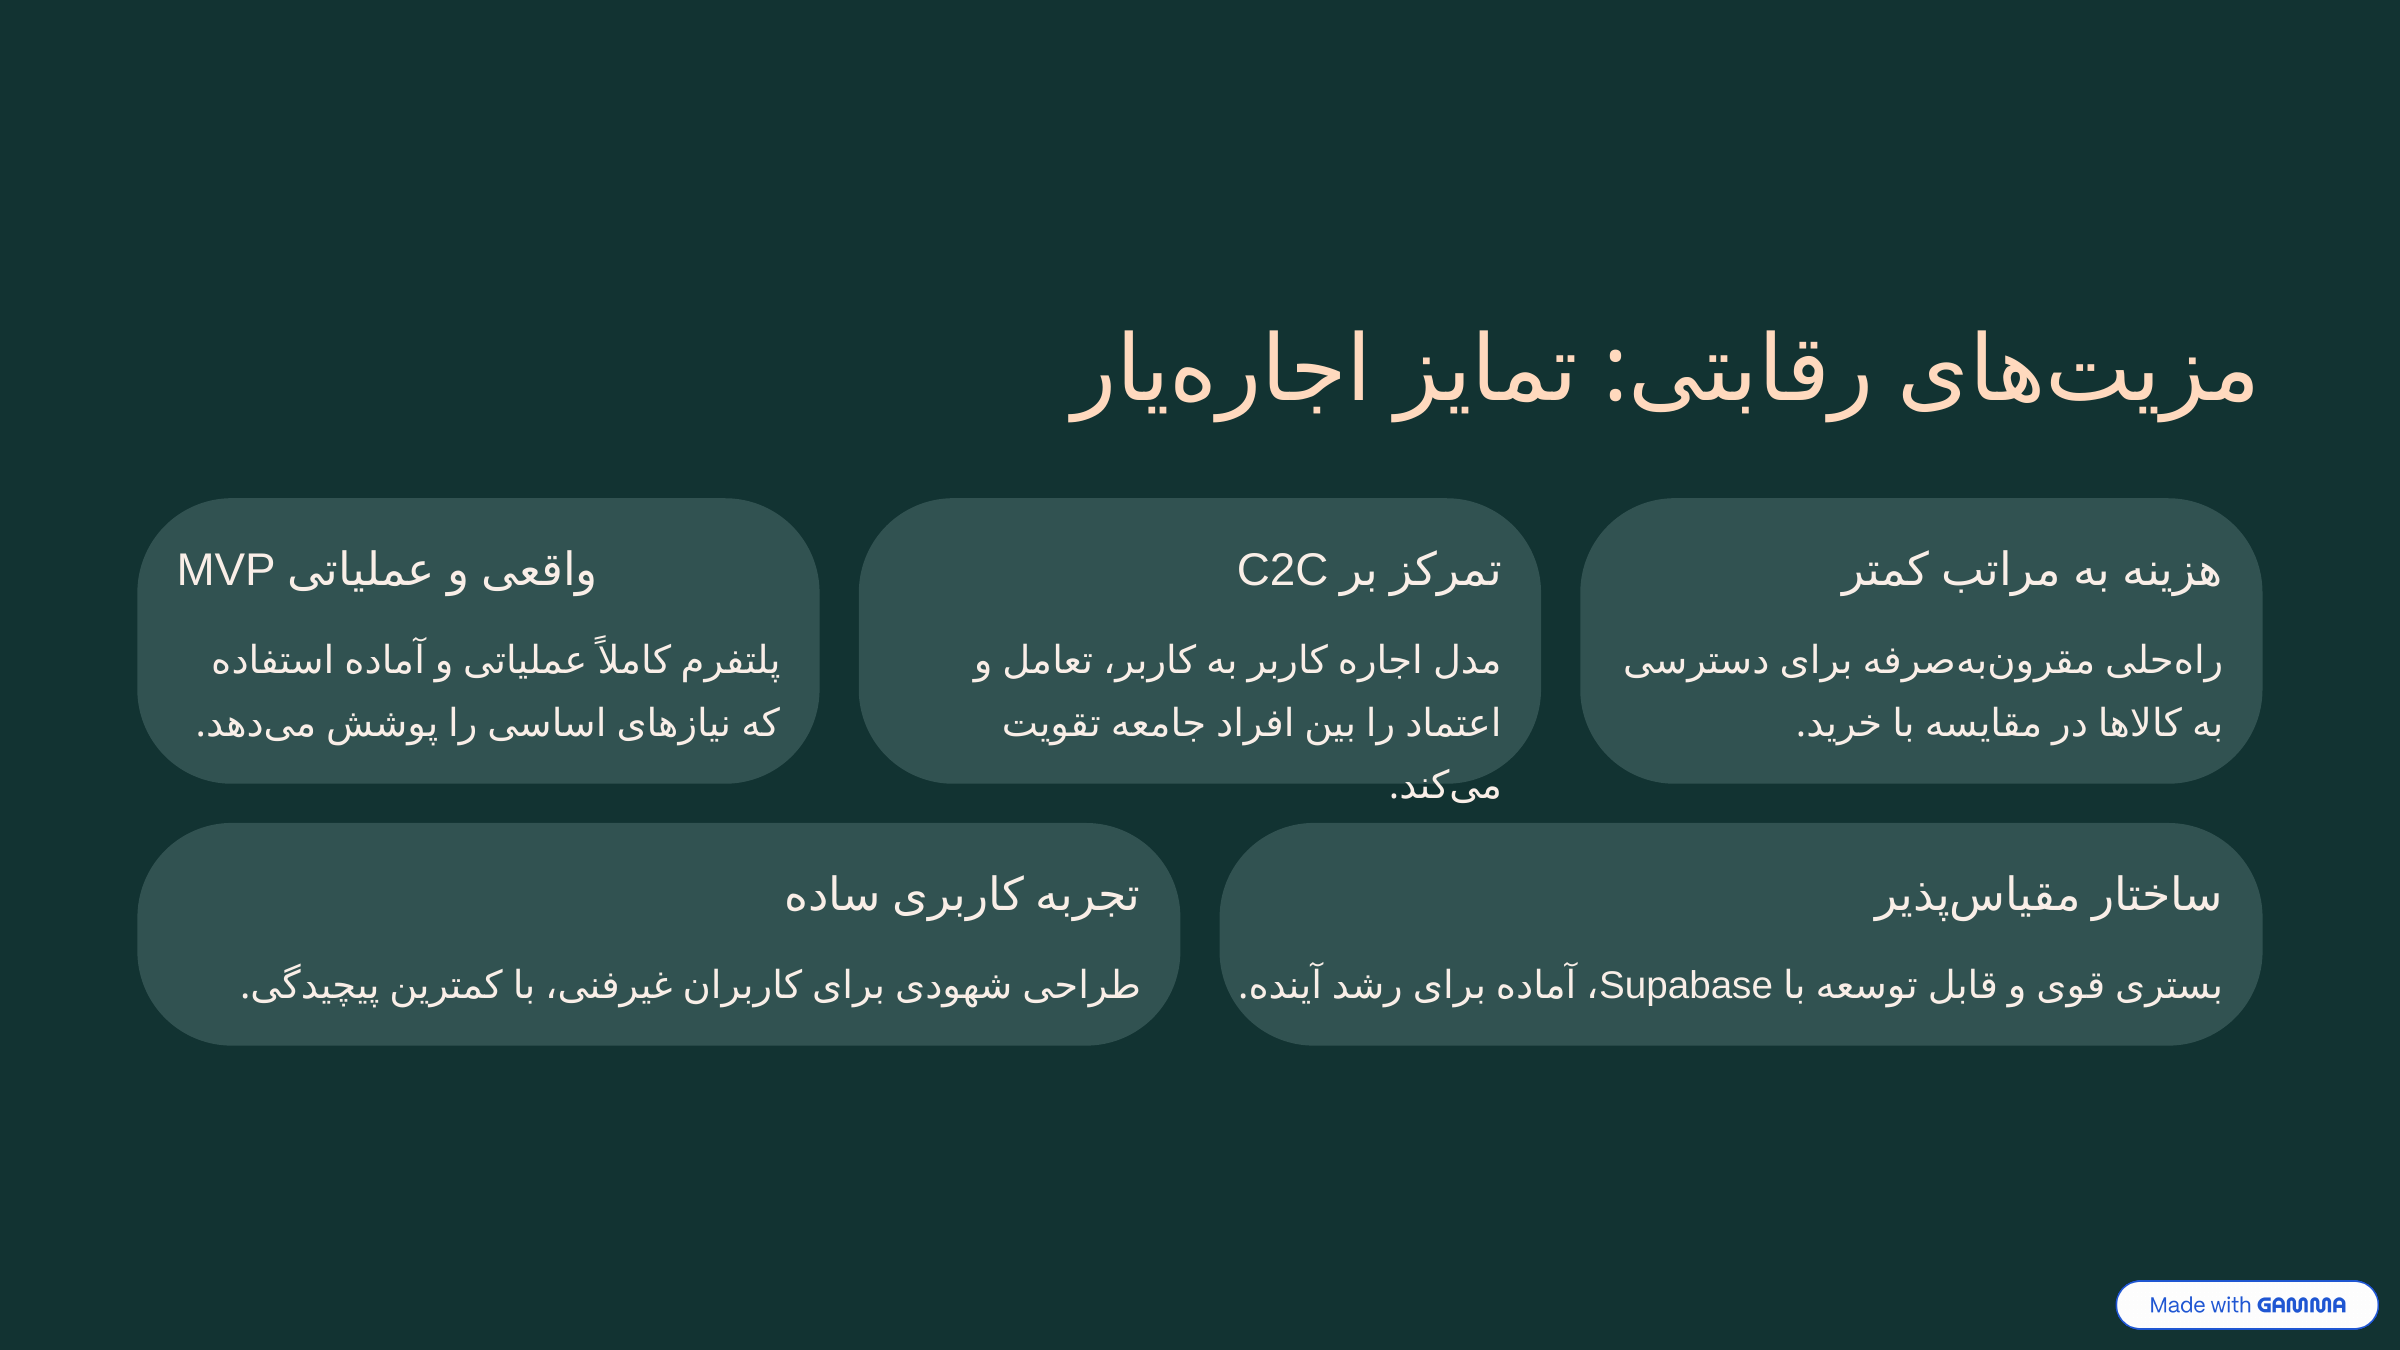

مزیت‌های رقابتی: تمایز اجاره‌یار

MVP واقعی و عملیاتی
تمرکز بر C2C
هزینه به مراتب کمتر
پلتفرم کاملاً عملیاتی و آماده استفاده که نیازهای اساسی را پوشش می‌دهد.
مدل اجاره کاربر به کاربر، تعامل و اعتماد را بین افراد جامعه تقویت می‌کند.
راه‌حلی مقرون‌به‌صرفه برای دسترسی به کالاها در مقایسه با خرید.

تجربه کاربری ساده
ساختار مقیاس‌پذیر
طراحی شهودی برای کاربران غیرفنی، با کمترین پیچیدگی.
بستری قوی و قابل توسعه با Supabase، آماده برای رشد آینده.